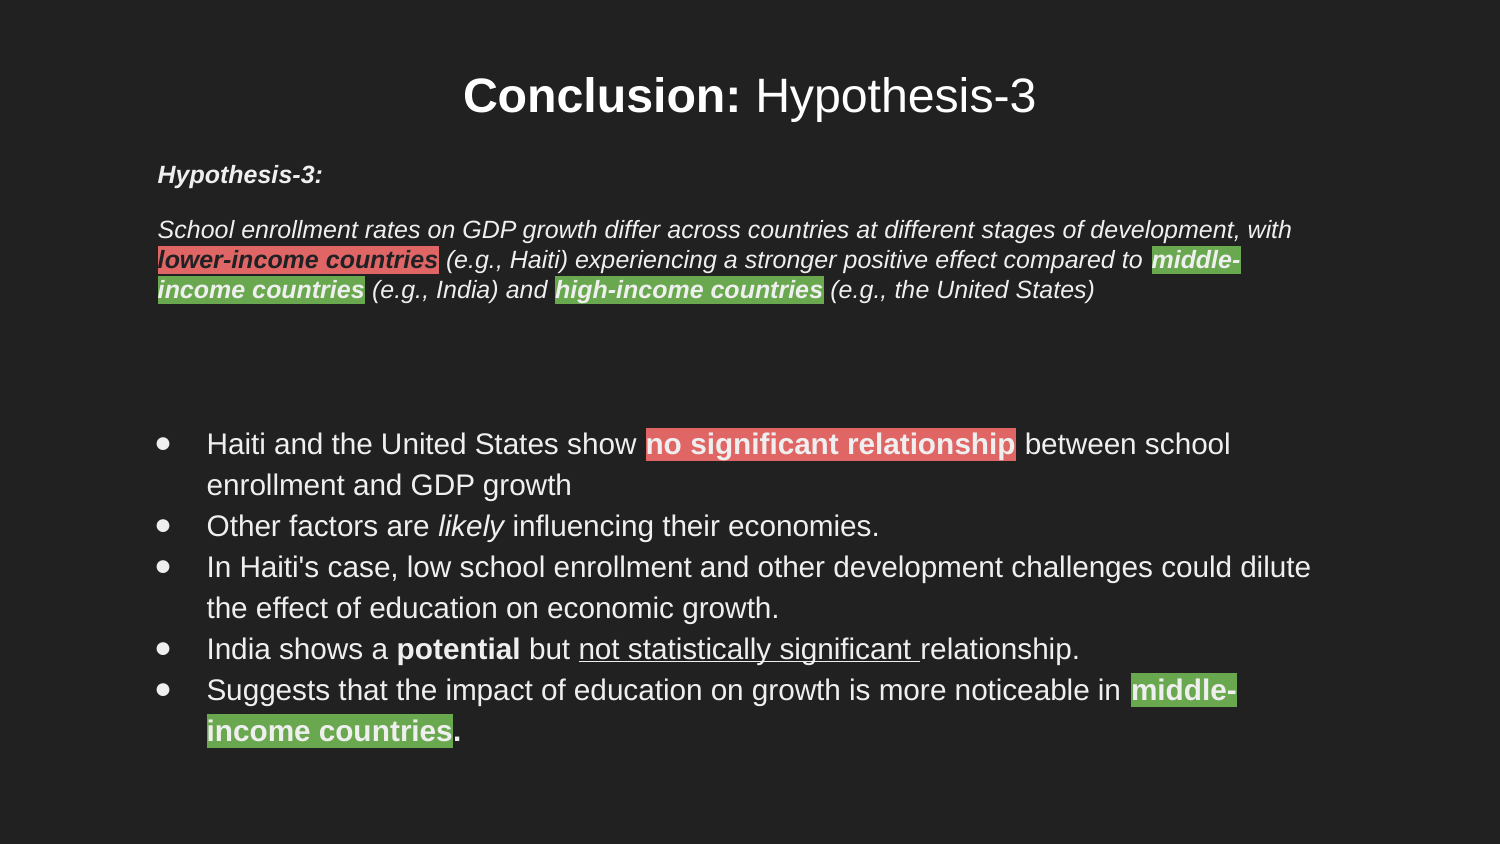

# Conclusion: Hypothesis-3
Hypothesis-3:
School enrollment rates on GDP growth differ across countries at different stages of development, with lower-income countries (e.g., Haiti) experiencing a stronger positive effect compared to middle-income countries (e.g., India) and high-income countries (e.g., the United States)
Haiti and the United States show no significant relationship between school enrollment and GDP growth
Other factors are likely influencing their economies.
In Haiti's case, low school enrollment and other development challenges could dilute the effect of education on economic growth.
India shows a potential but not statistically significant relationship.
Suggests that the impact of education on growth is more noticeable in middle-income countries.